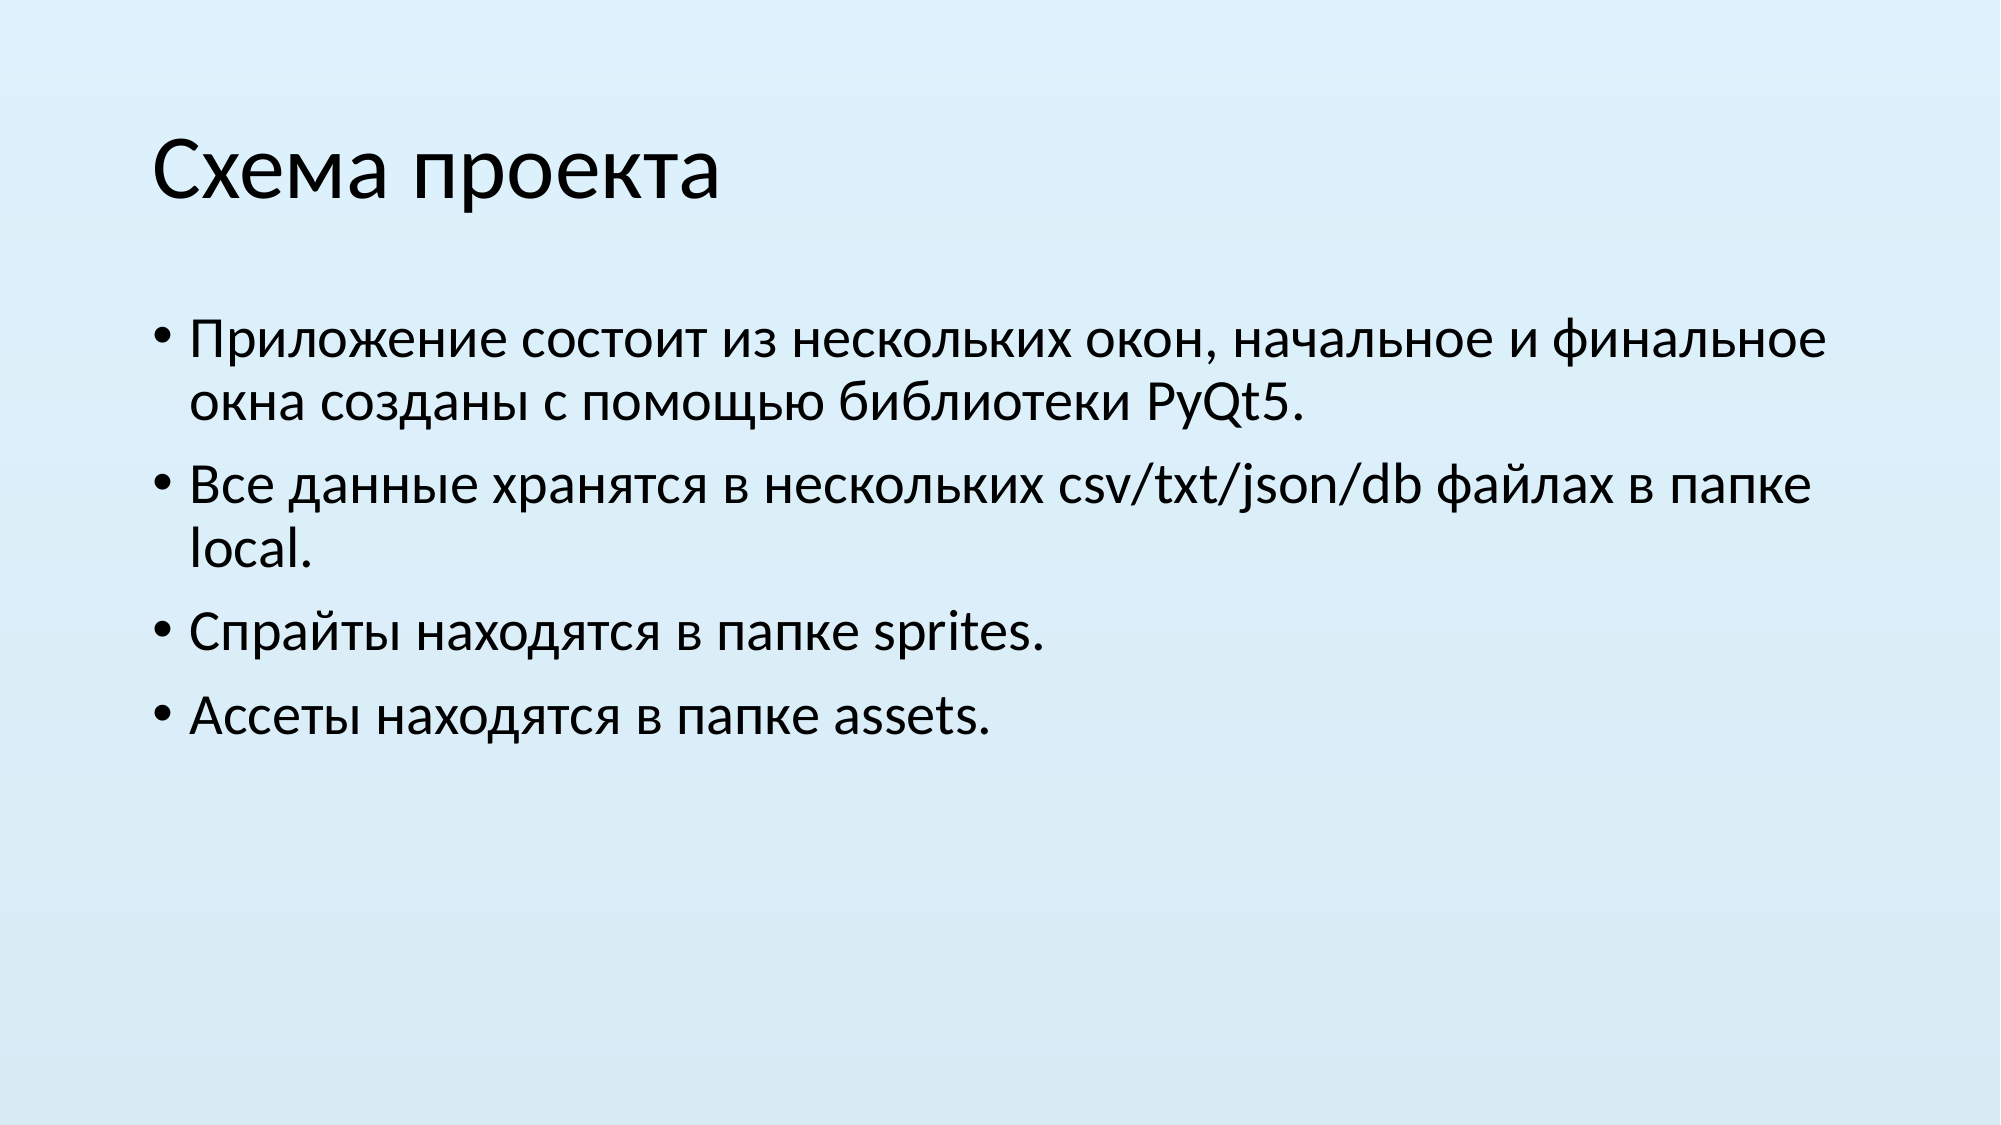

# Схема проекта
Приложение состоит из нескольких окон, начальное и финальное окна созданы с помощью библиотеки PyQt5.
Все данные хранятся в нескольких csv/txt/json/db файлах в папке local.
Спрайты находятся в папке sprites.
Ассеты находятся в папке assets.